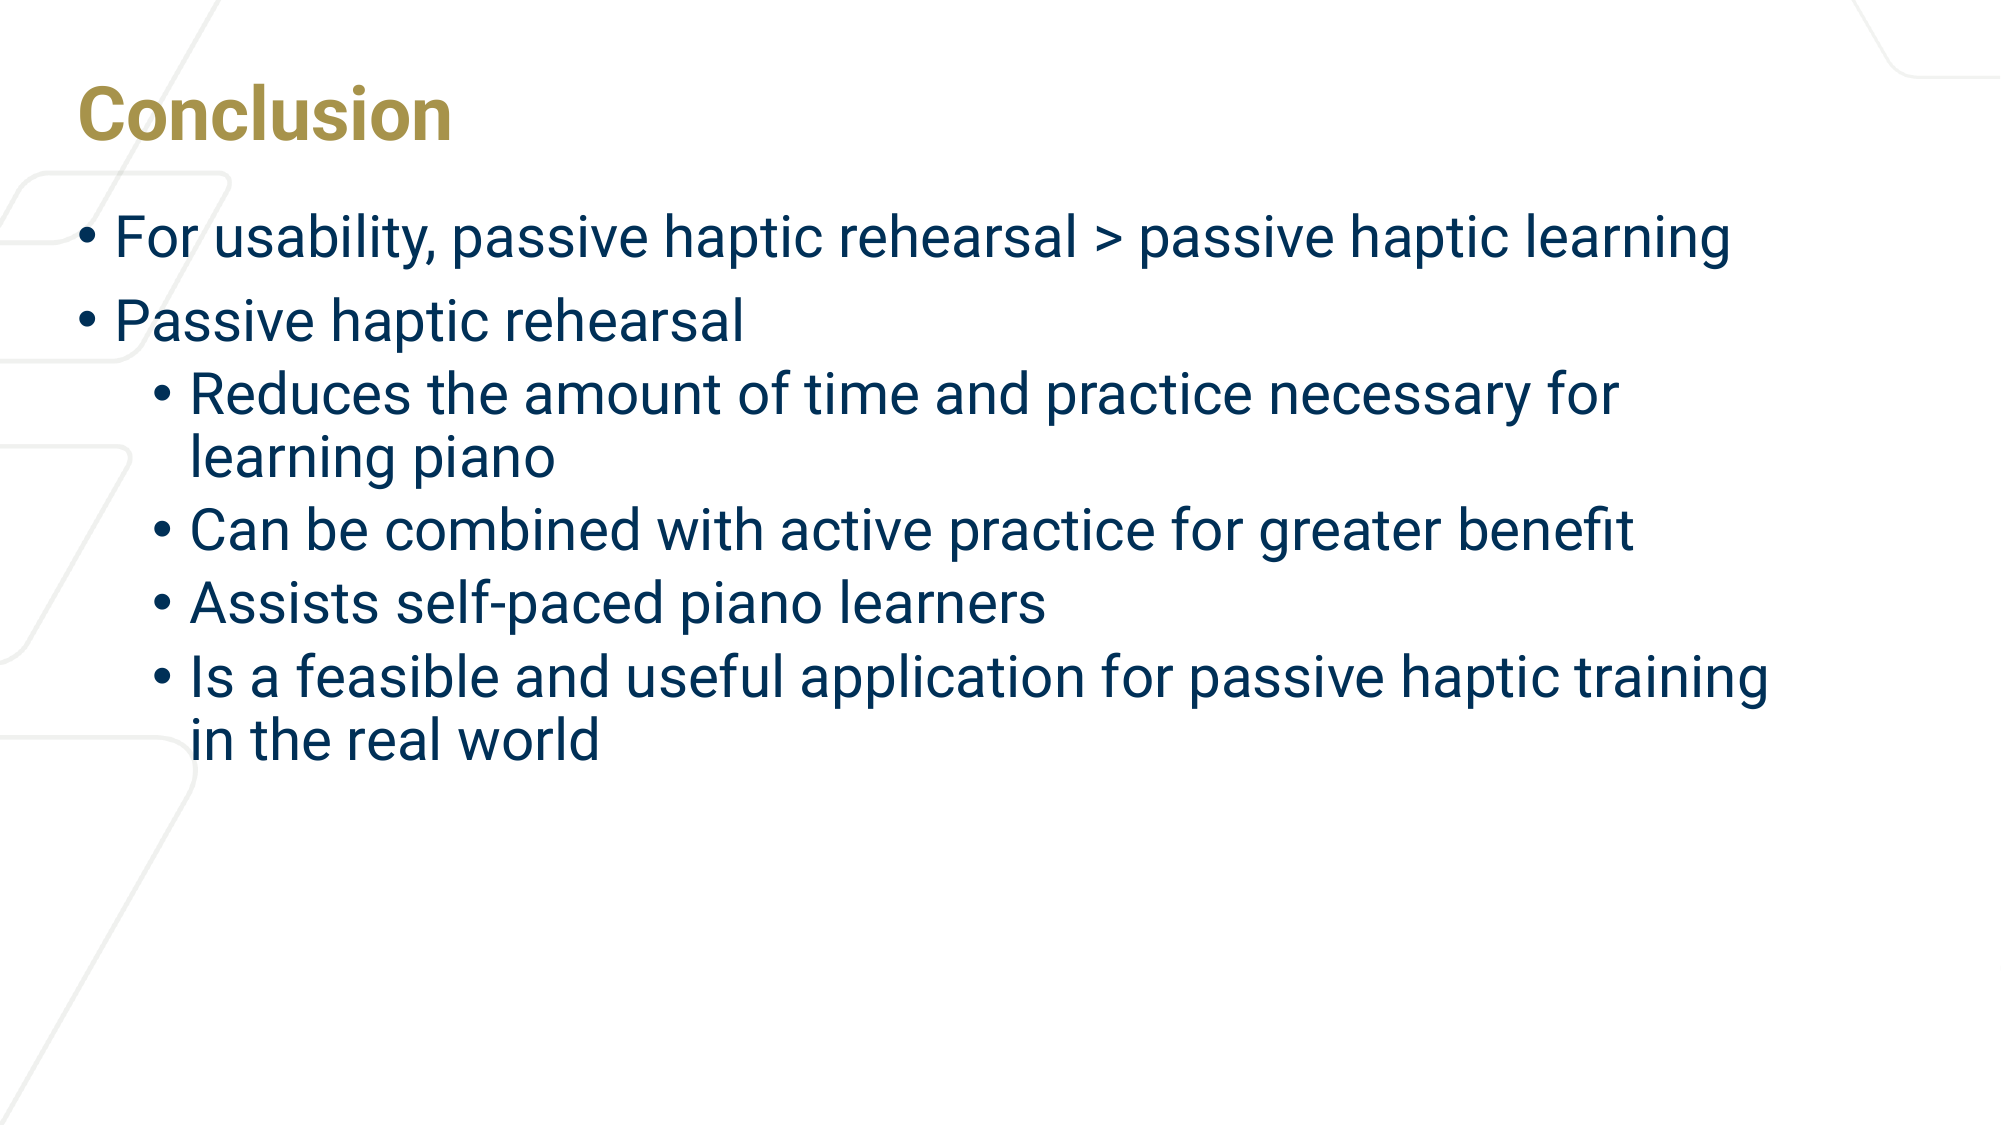

# Conclusion
For usability, passive haptic rehearsal > passive haptic learning
Passive haptic rehearsal
Reduces the amount of time and practice necessary for learning piano
Can be combined with active practice for greater benefit
Assists self-paced piano learners
Is a feasible and useful application for passive haptic training in the real world